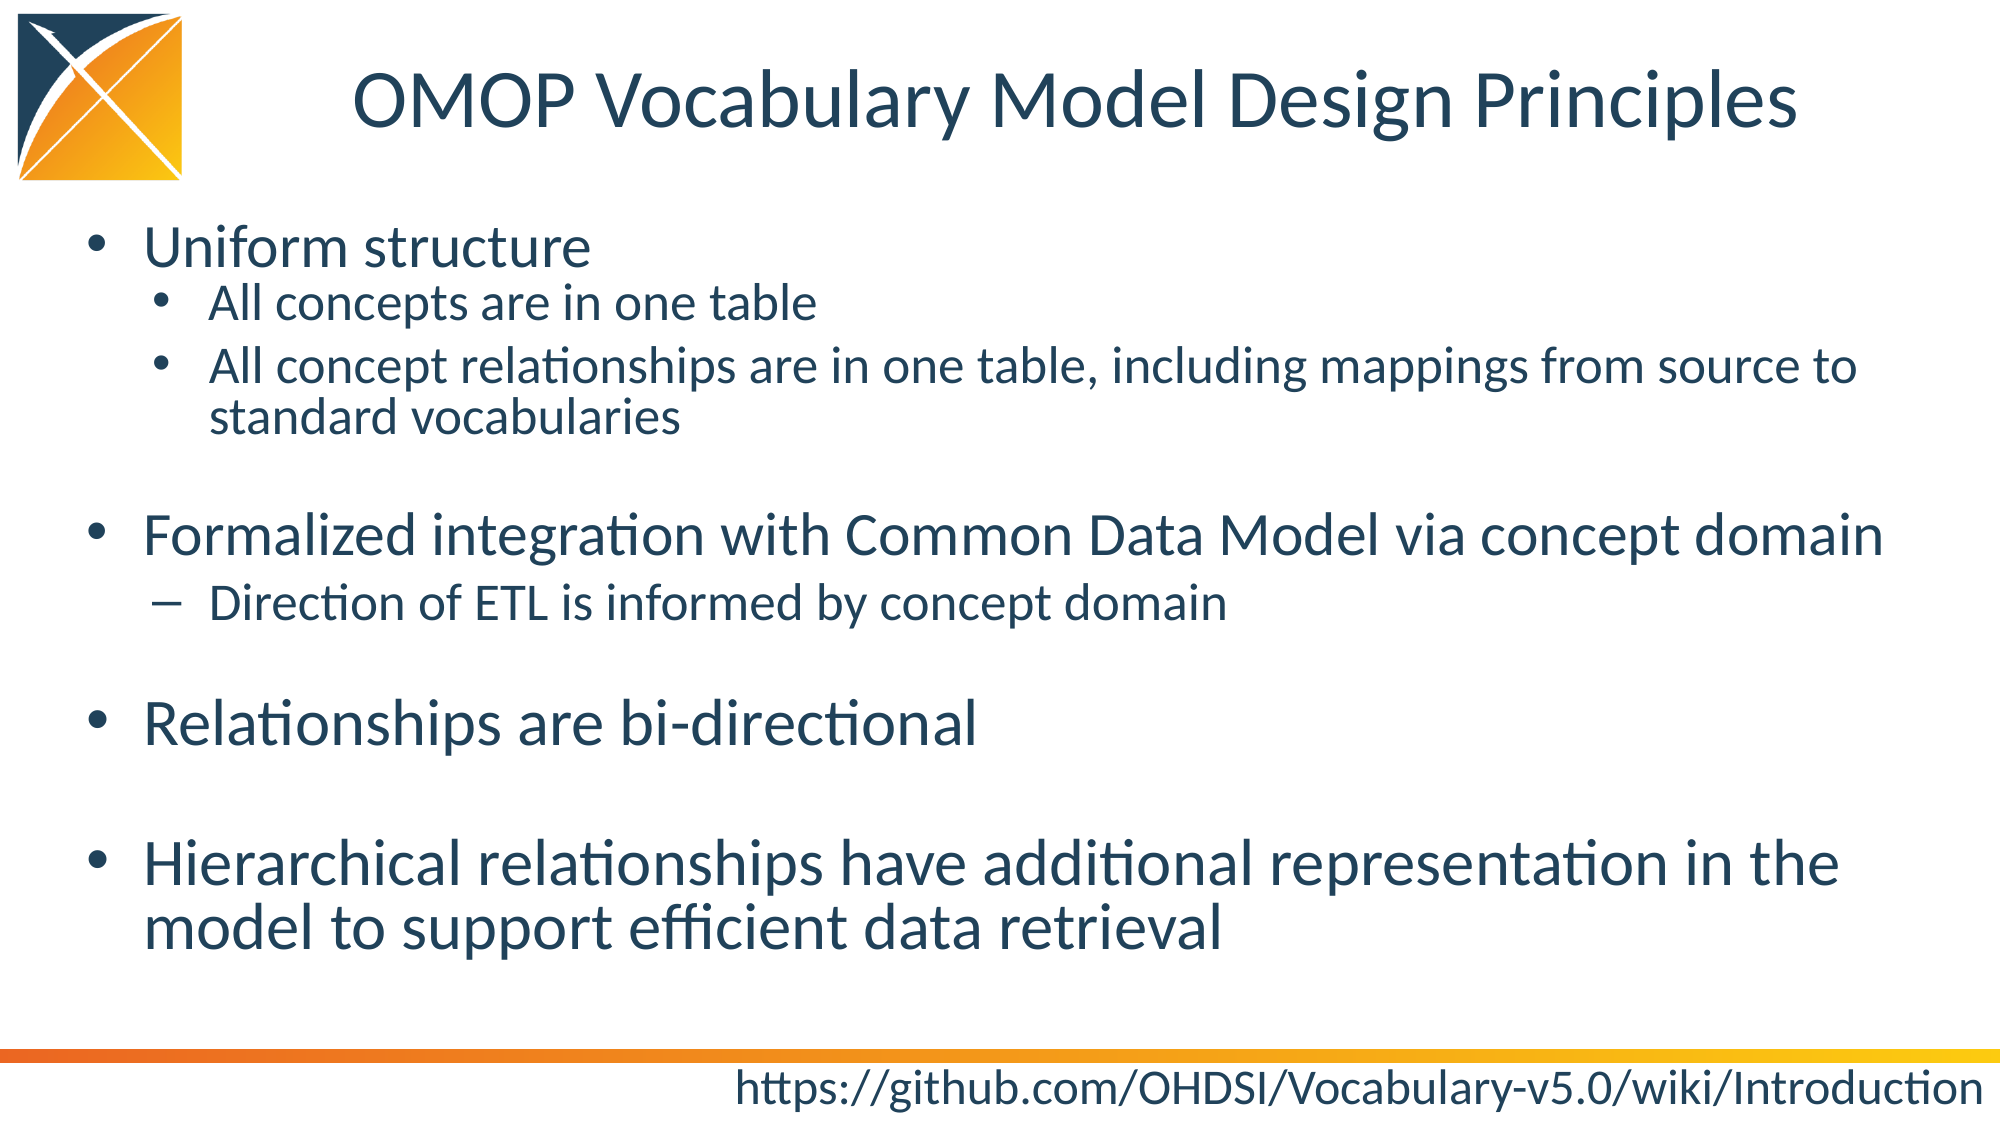

# OMOP Vocabulary Model Design Principles
Uniform structure
All concepts are in one table
All concept relationships are in one table, including mappings from source to standard vocabularies
Formalized integration with Common Data Model via concept domain
Direction of ETL is informed by concept domain
Relationships are bi-directional
Hierarchical relationships have additional representation in the model to support efficient data retrieval
https://github.com/OHDSI/Vocabulary-v5.0/wiki/Introduction​